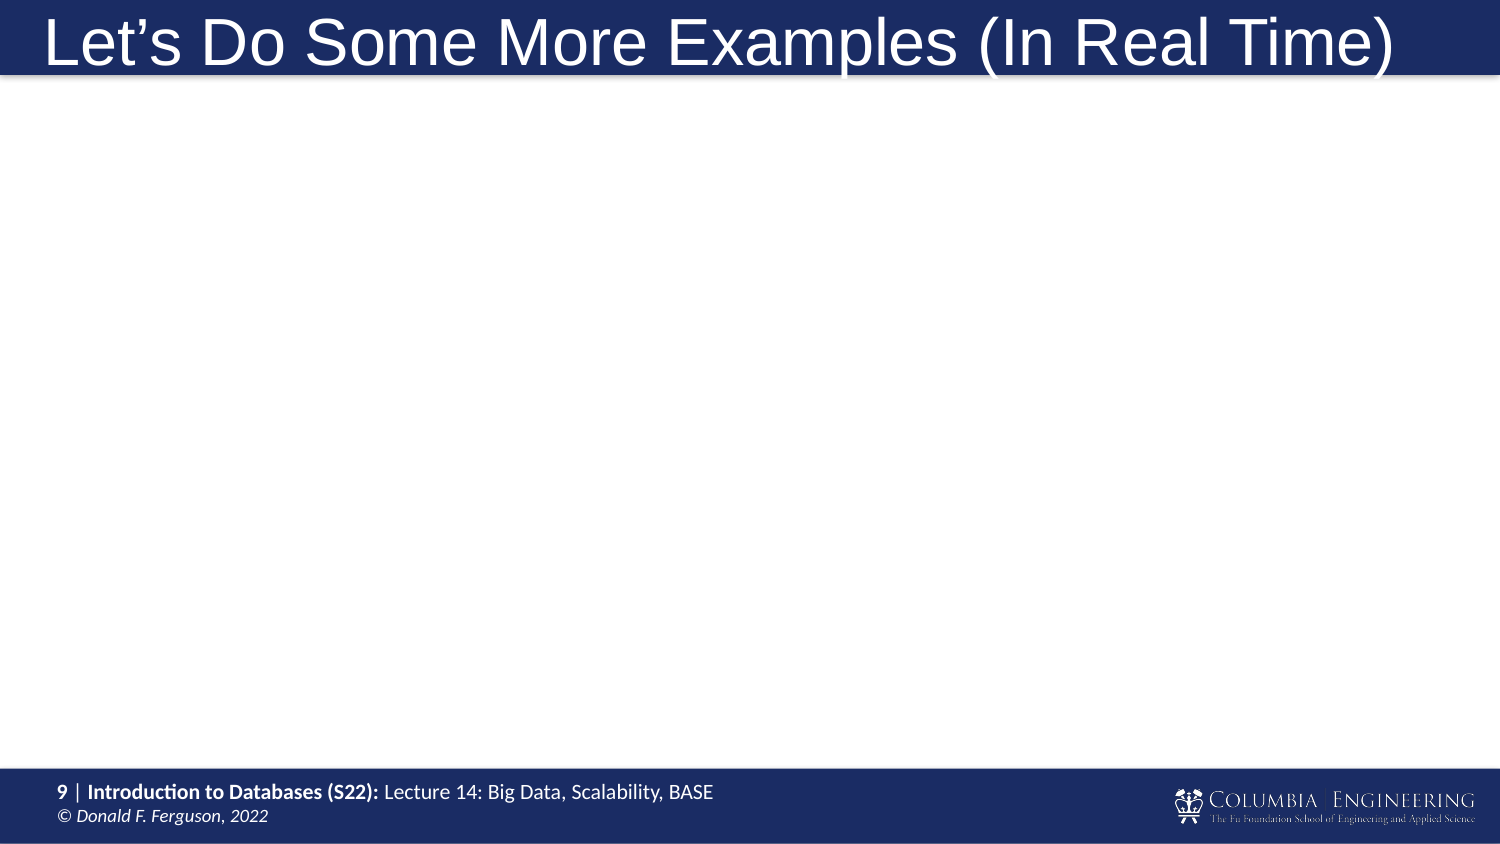

# Let’s Do Some More Examples (In Real Time)